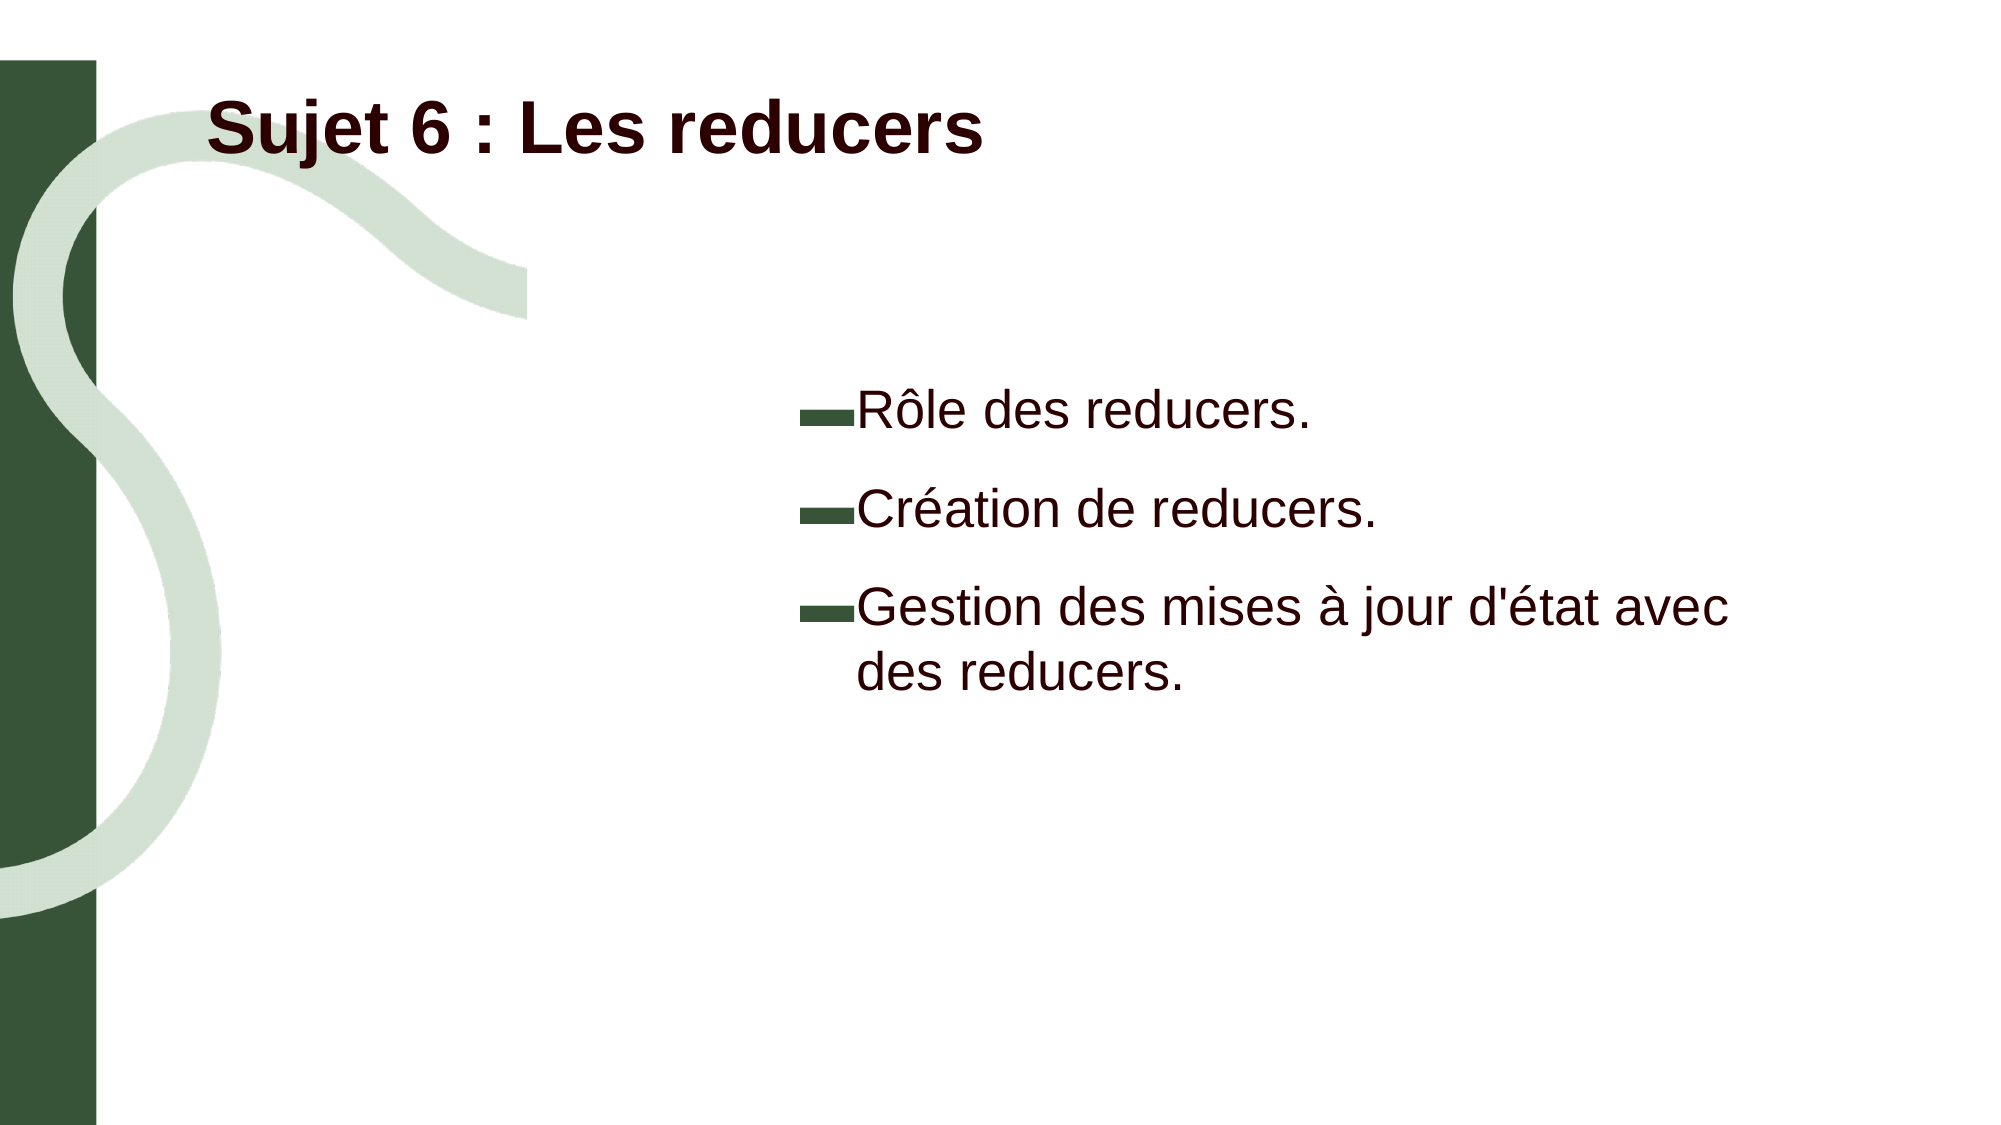

# Sujet 6 : Les reducers
Rôle des reducers.
Création de reducers.
Gestion des mises à jour d'état avec des reducers.